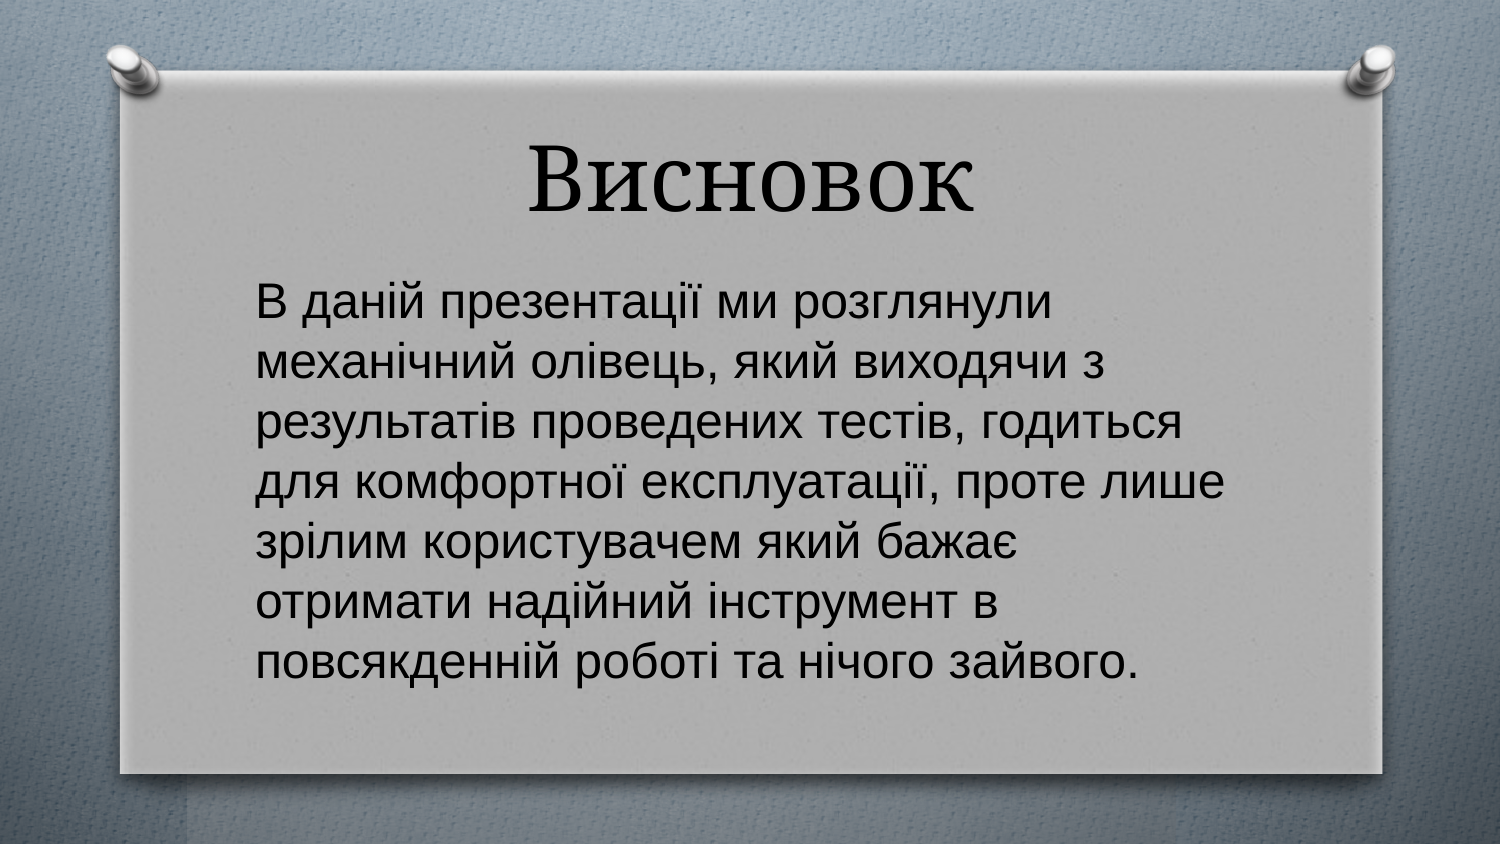

# Висновок
В даній презентації ми розглянули механічний олівець, який виходячи з результатів проведених тестів, годиться для комфортної експлуатації, проте лише зрілим користувачем який бажає отримати надійний інструмент в повсякденній роботі та нічого зайвого.